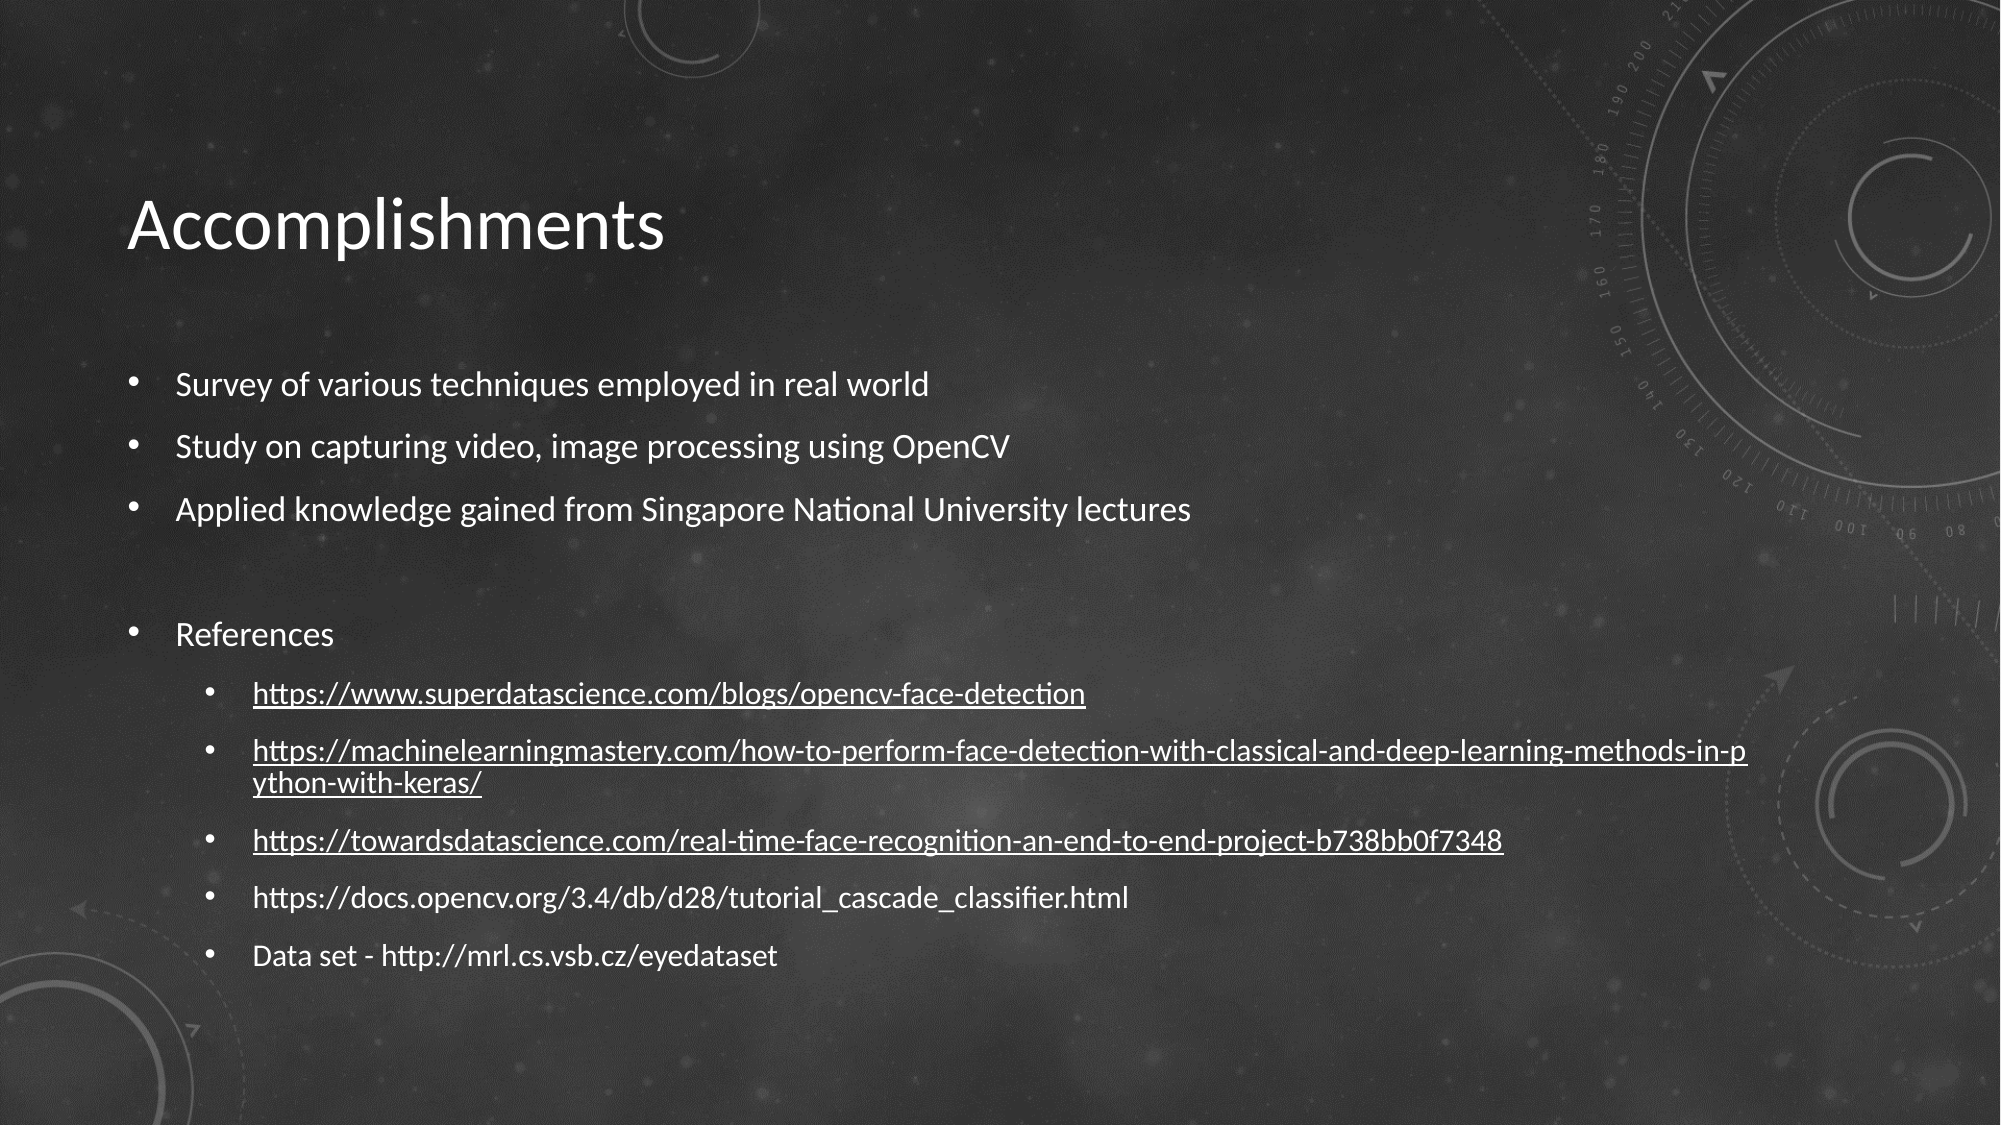

# Accomplishments
Survey of various techniques employed in real world
Study on capturing video, image processing using OpenCV
Applied knowledge gained from Singapore National University lectures

References
https://www.superdatascience.com/blogs/opencv-face-detection
https://machinelearningmastery.com/how-to-perform-face-detection-with-classical-and-deep-learning-methods-in-python-with-keras/
https://towardsdatascience.com/real-time-face-recognition-an-end-to-end-project-b738bb0f7348
https://docs.opencv.org/3.4/db/d28/tutorial_cascade_classifier.html
Data set - http://mrl.cs.vsb.cz/eyedataset